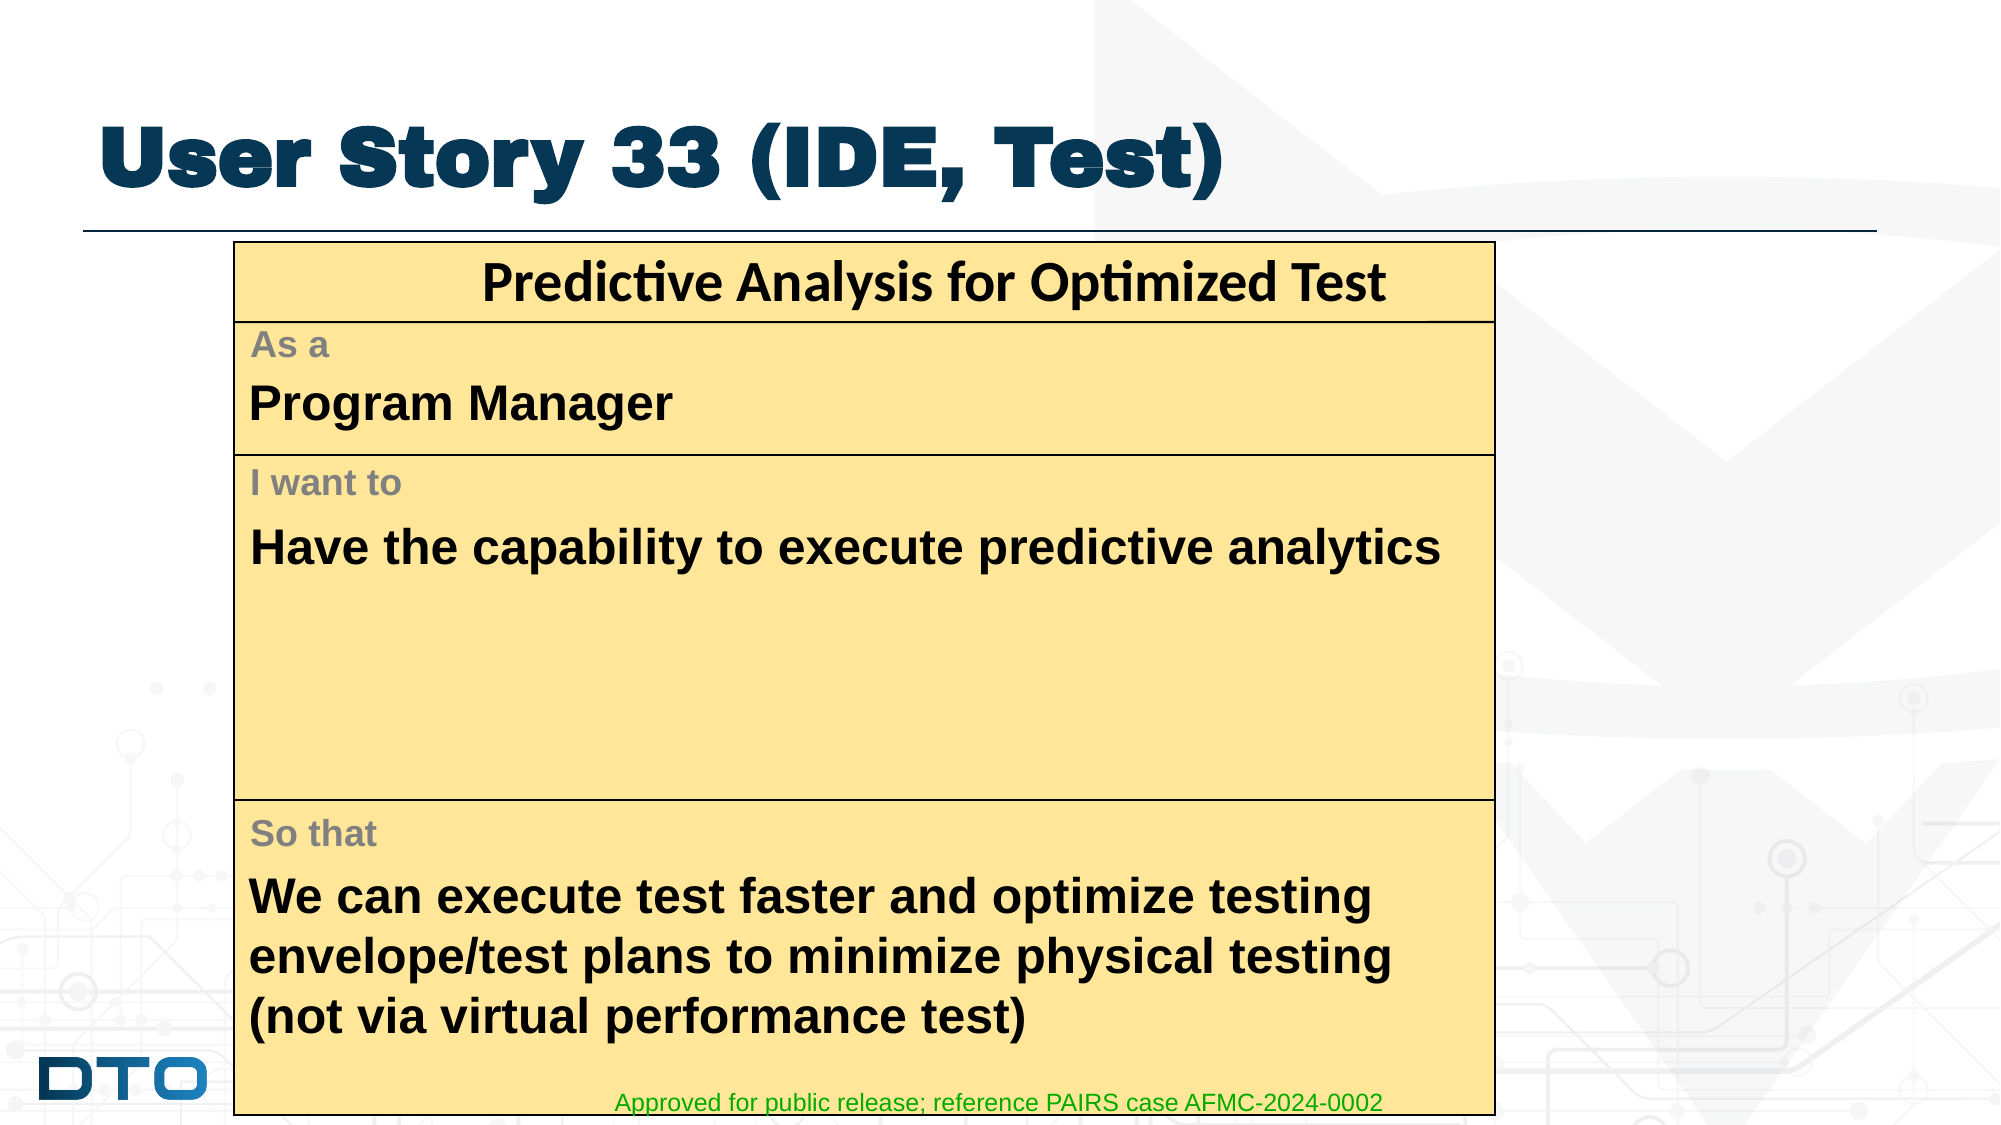

# User Story 33 (IDE, Test)
Predictive Analysis for Optimized Test

As a
Program Manager
I want to
Have the capability to execute predictive analytics
So that
We can execute test faster and optimize testing envelope/test plans to minimize physical testing (not via virtual performance test)
Approved for public release; reference PAIRS case AFMC-2024-0002